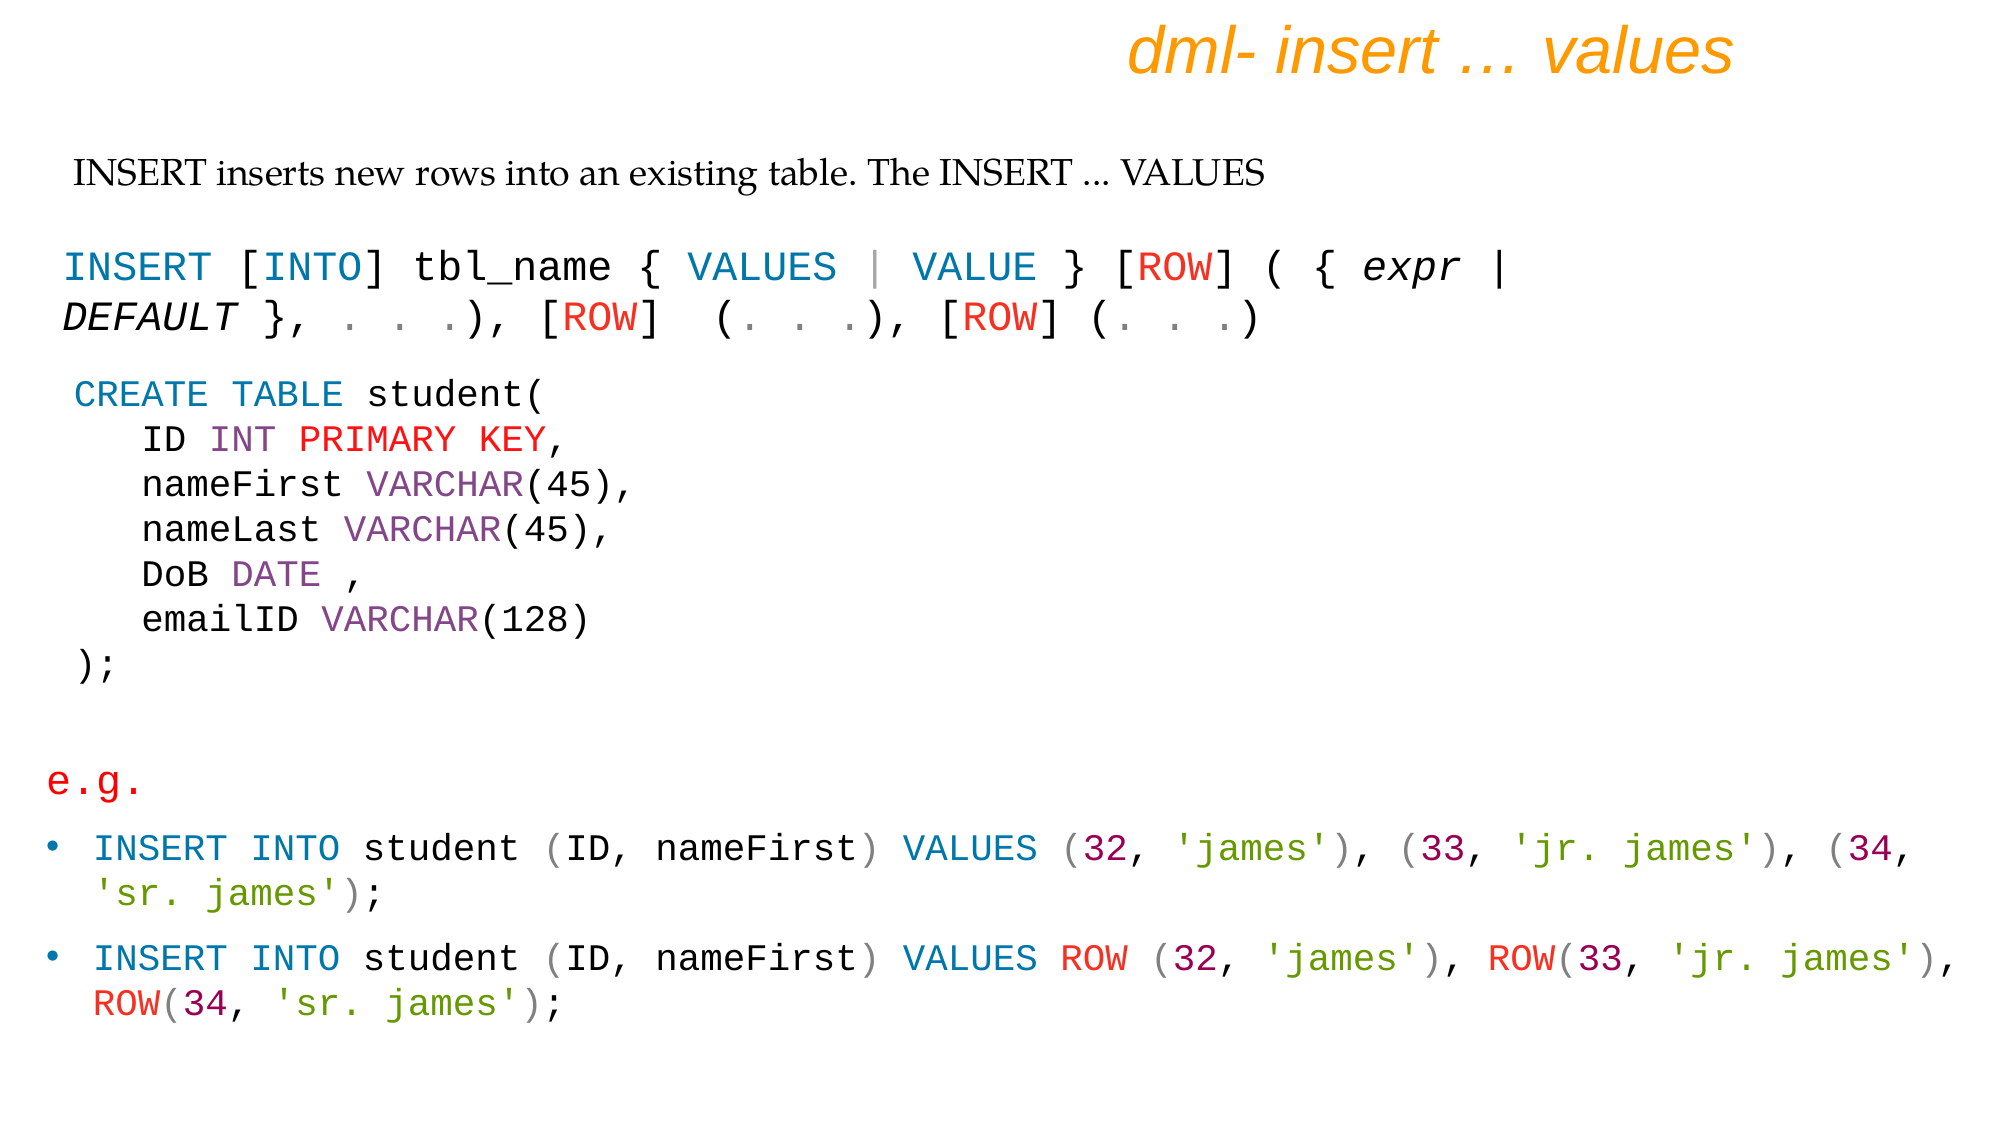

dml- insert … values
INSERT inserts new rows into an existing table. The INSERT ... VALUES
INSERT [INTO] tbl_name { VALUES | VALUE } [ROW] ( { expr | DEFAULT }, . . .), [ROW]  (. . .), [ROW] (. . .)
CREATE TABLE student(
   ID INT PRIMARY KEY,
   nameFirst VARCHAR(45),
   nameLast VARCHAR(45),
   DoB DATE ,
   emailID VARCHAR(128)
);
e.g.

INSERT INTO student (ID, nameFirst) VALUES (32, 'james'), (33, 'jr. james'), (34, 'sr. james');

INSERT INTO student (ID, nameFirst) VALUES ROW (32, 'james'), ROW(33, 'jr. james'), ROW(34, 'sr. james');